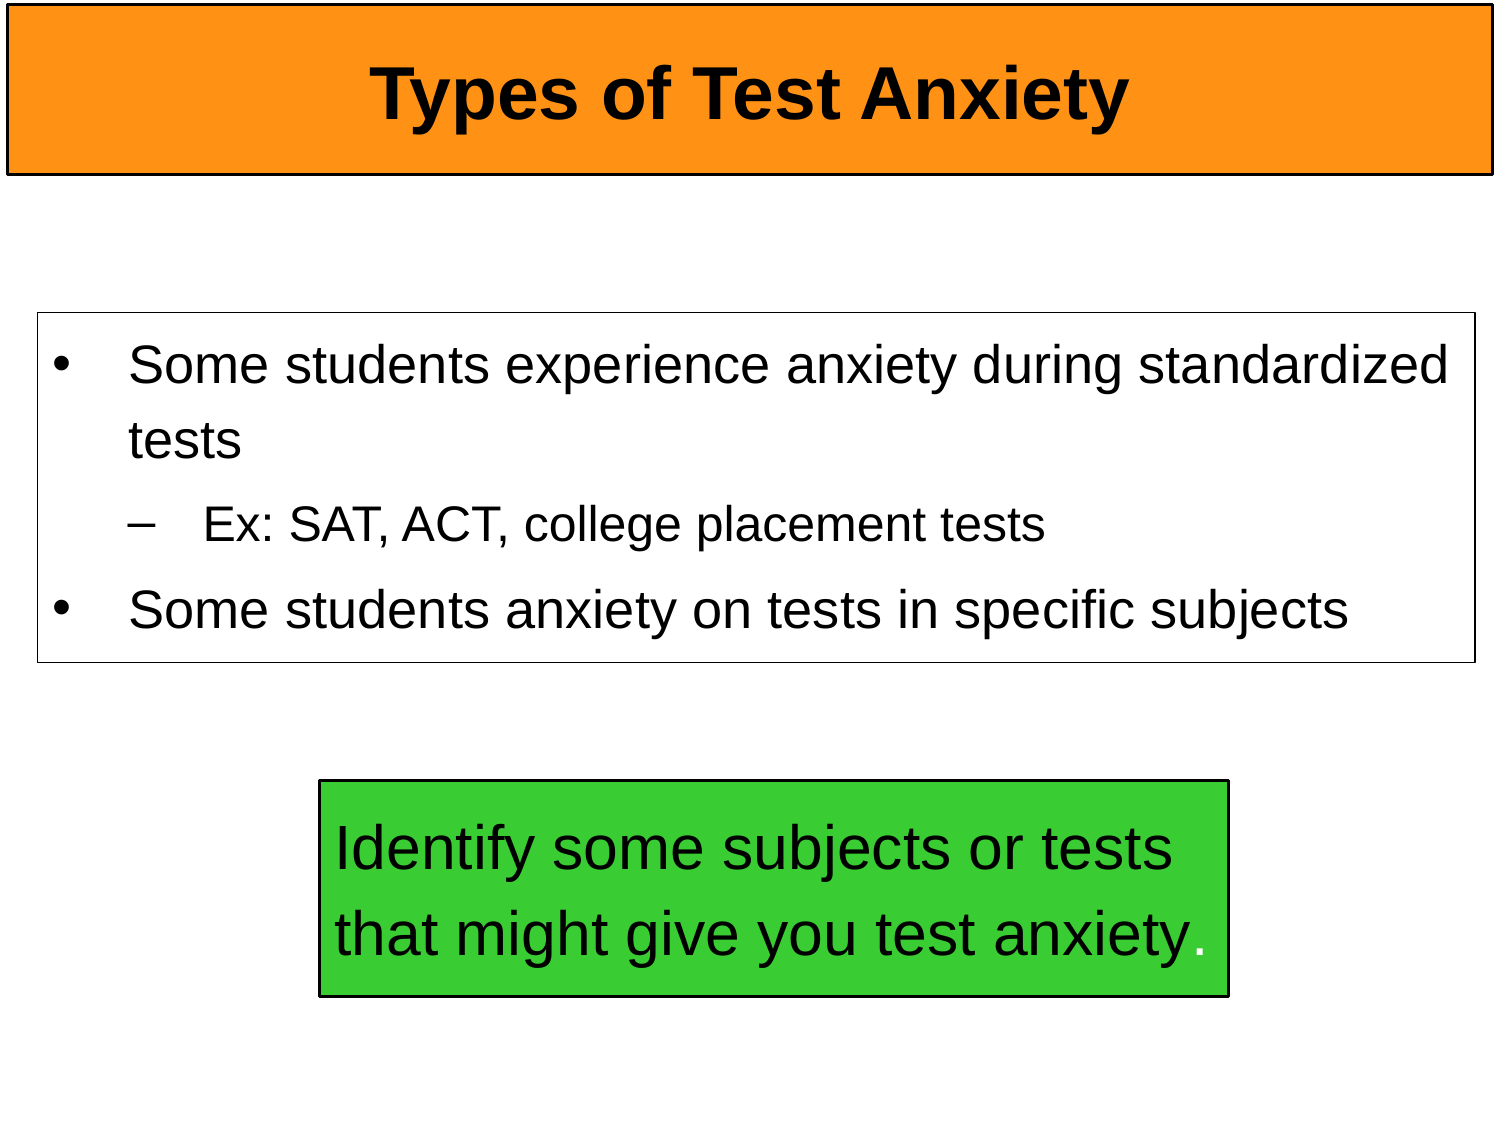

# Types of Test Anxiety
Some students experience anxiety during standardized tests
Ex: SAT, ACT, college placement tests
Some students anxiety on tests in specific subjects

Identify some subjects or tests that might give you test anxiety.